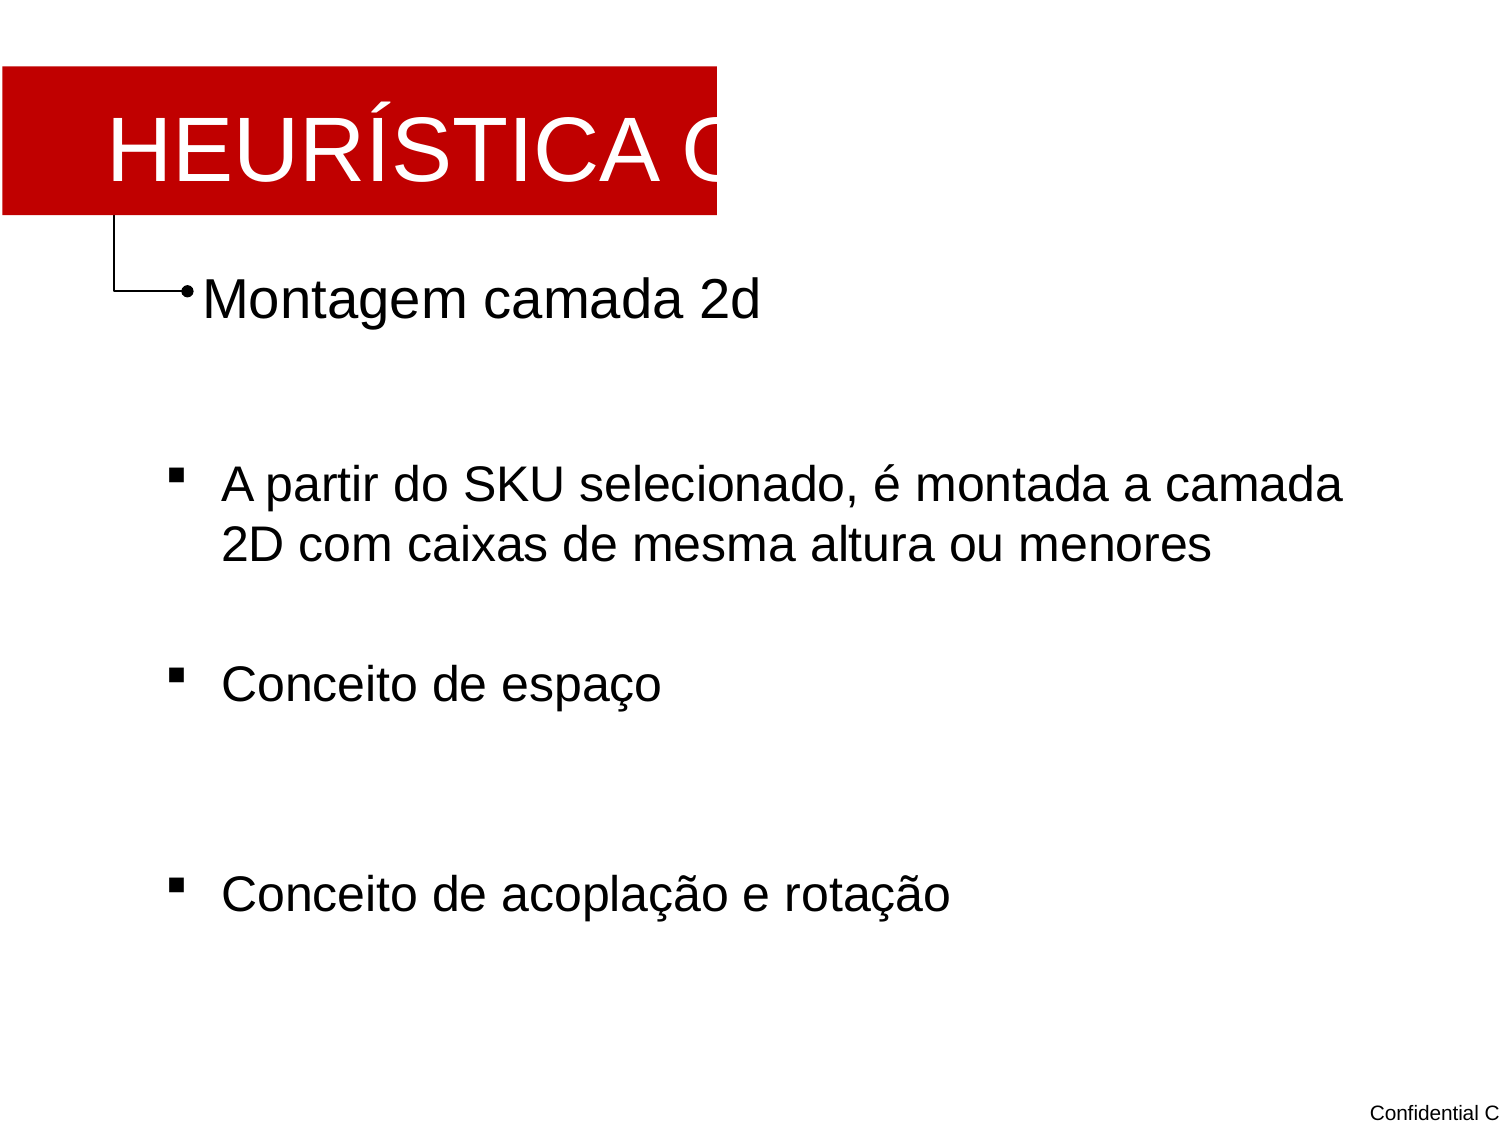

HEURÍSTICA GULOSA
Montagem camada 2d

A partir do SKU selecionado, é montada a camada 2D com caixas de mesma altura ou menores

Conceito de espaço

Conceito de acoplação e rotação